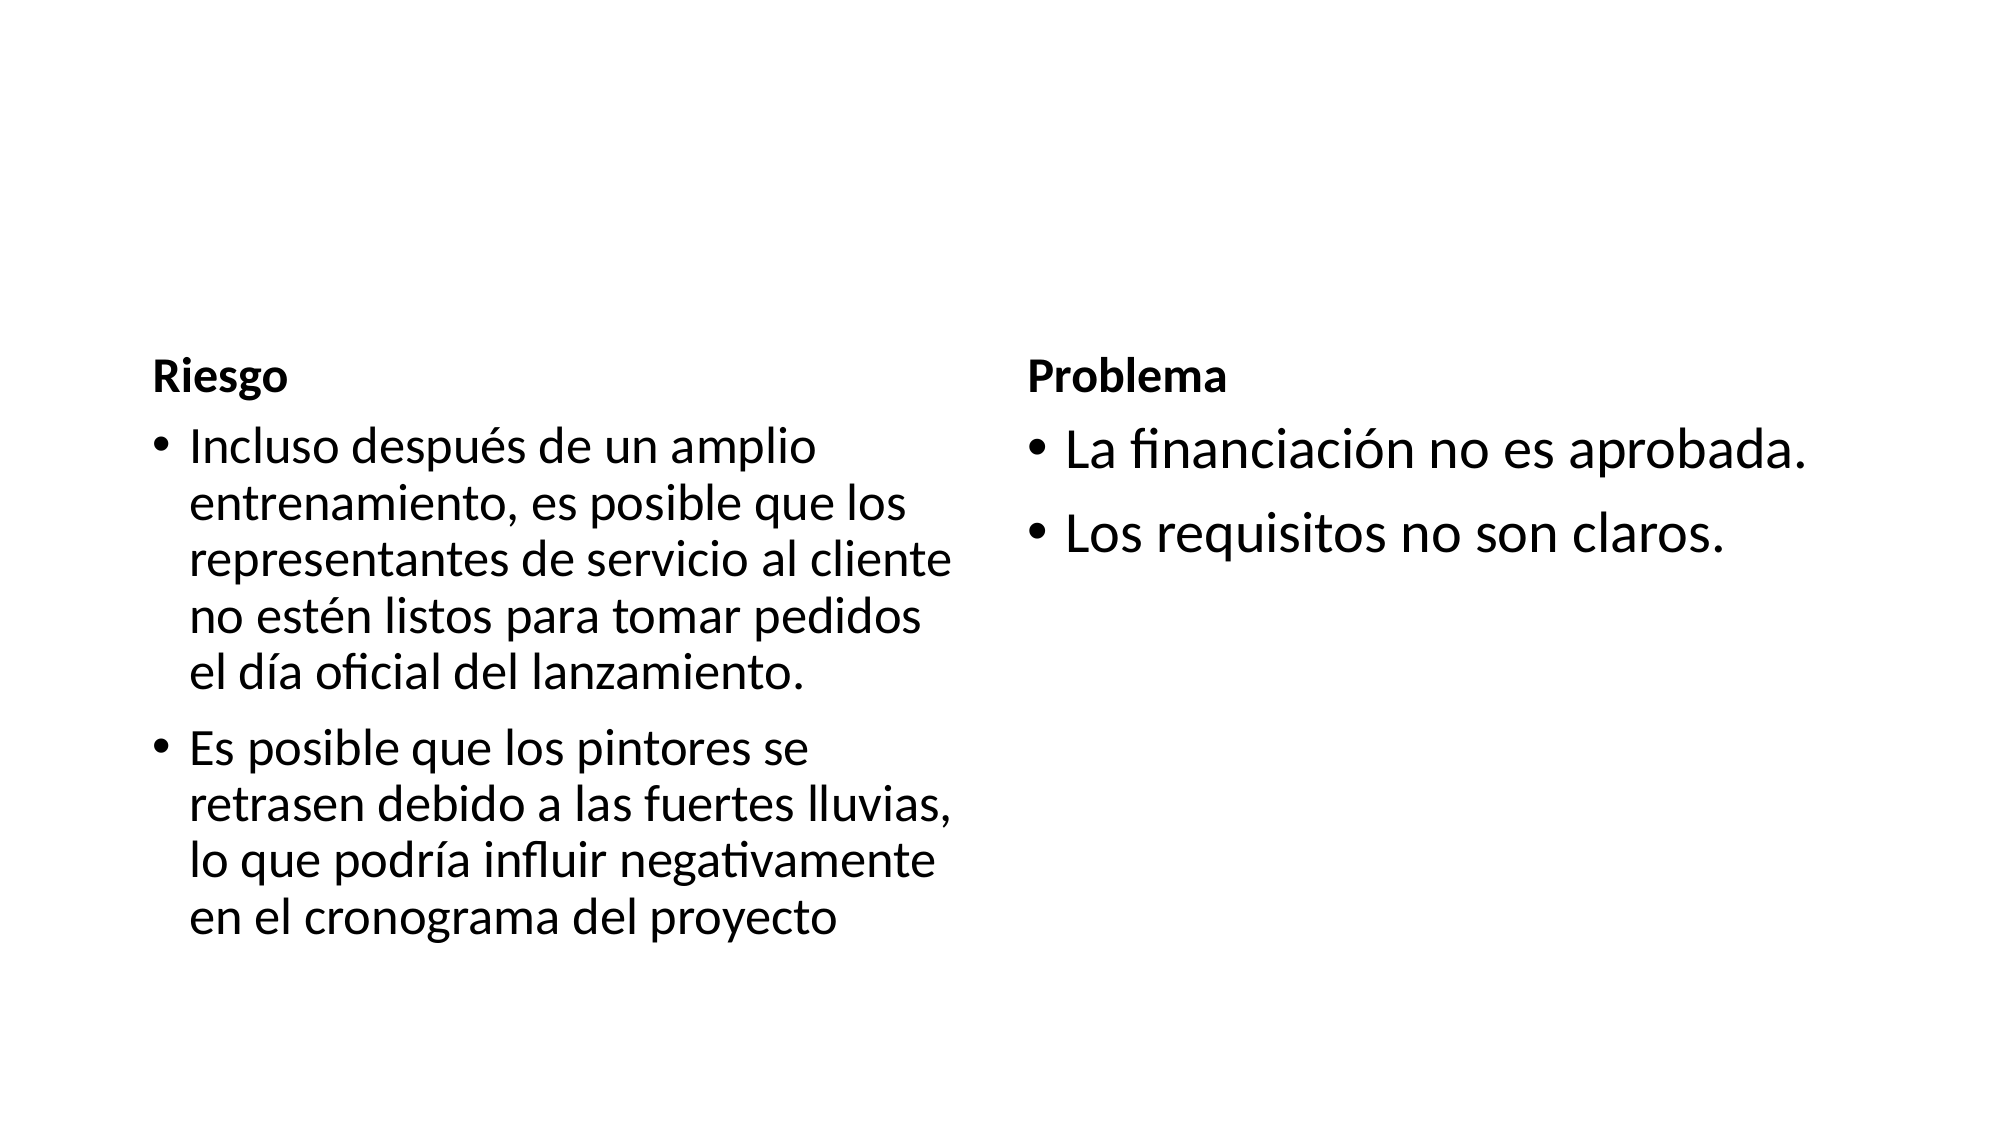

#
Riesgo
Problema
Incluso después de un amplio entrenamiento, es posible que los representantes de servicio al cliente no estén listos para tomar pedidos el día oficial del lanzamiento.
Es posible que los pintores se retrasen debido a las fuertes lluvias, lo que podría influir negativamente en el cronograma del proyecto
La financiación no es aprobada.
Los requisitos no son claros.